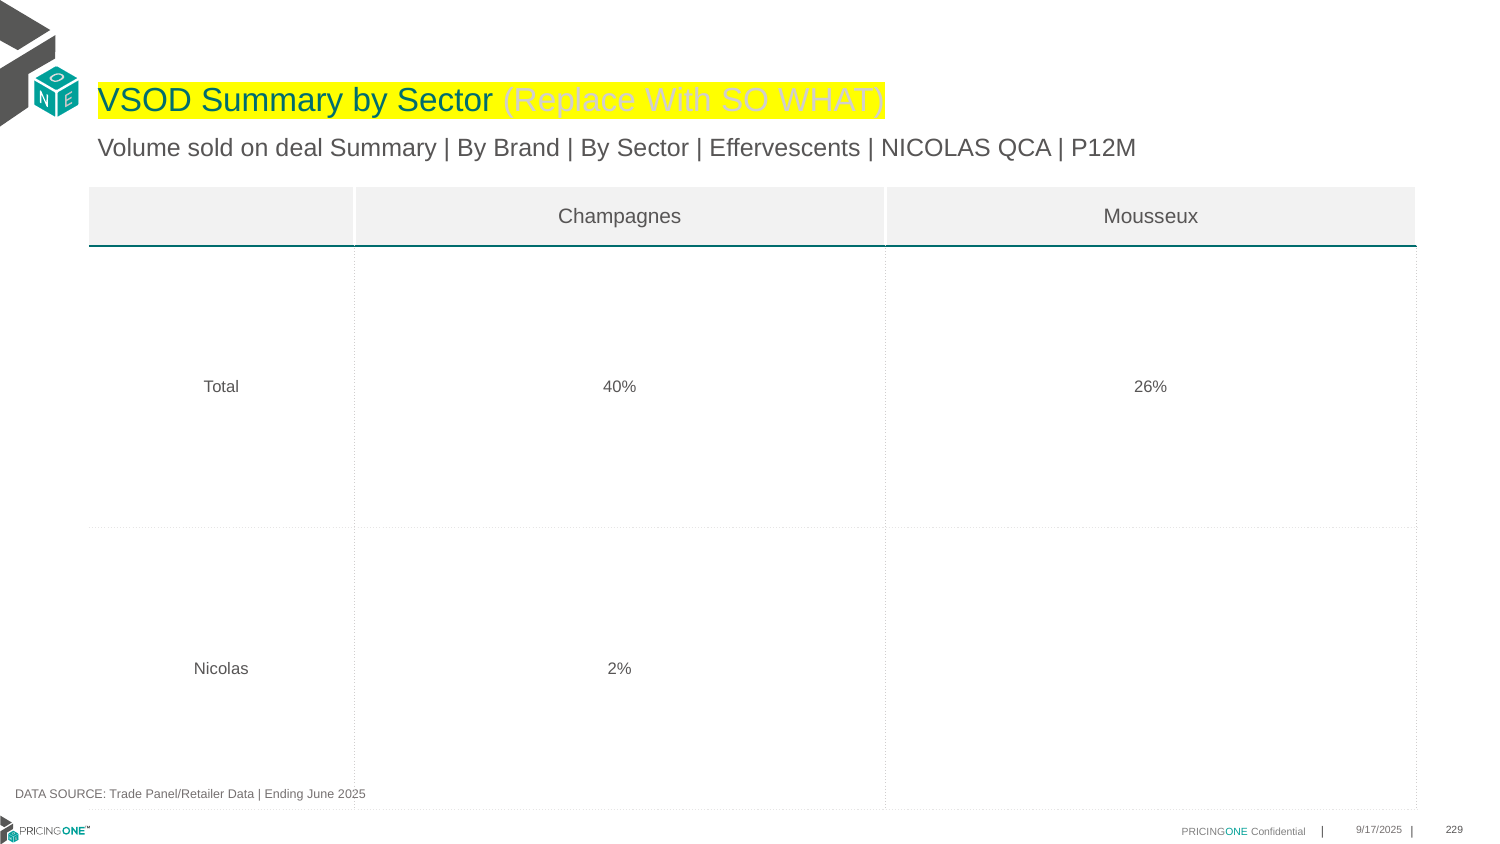

# VSOD Summary by Sector (Replace With SO WHAT)
Volume sold on deal Summary | By Brand | By Sector | Effervescents | NICOLAS QCA | P12M
|  | Champagnes | Mousseux |
| --- | --- | --- |
| Total | 40% | 26% |
| Nicolas | 2% |  |
DATA SOURCE: Trade Panel/Retailer Data | Ending June 2025

9/17/2025
229